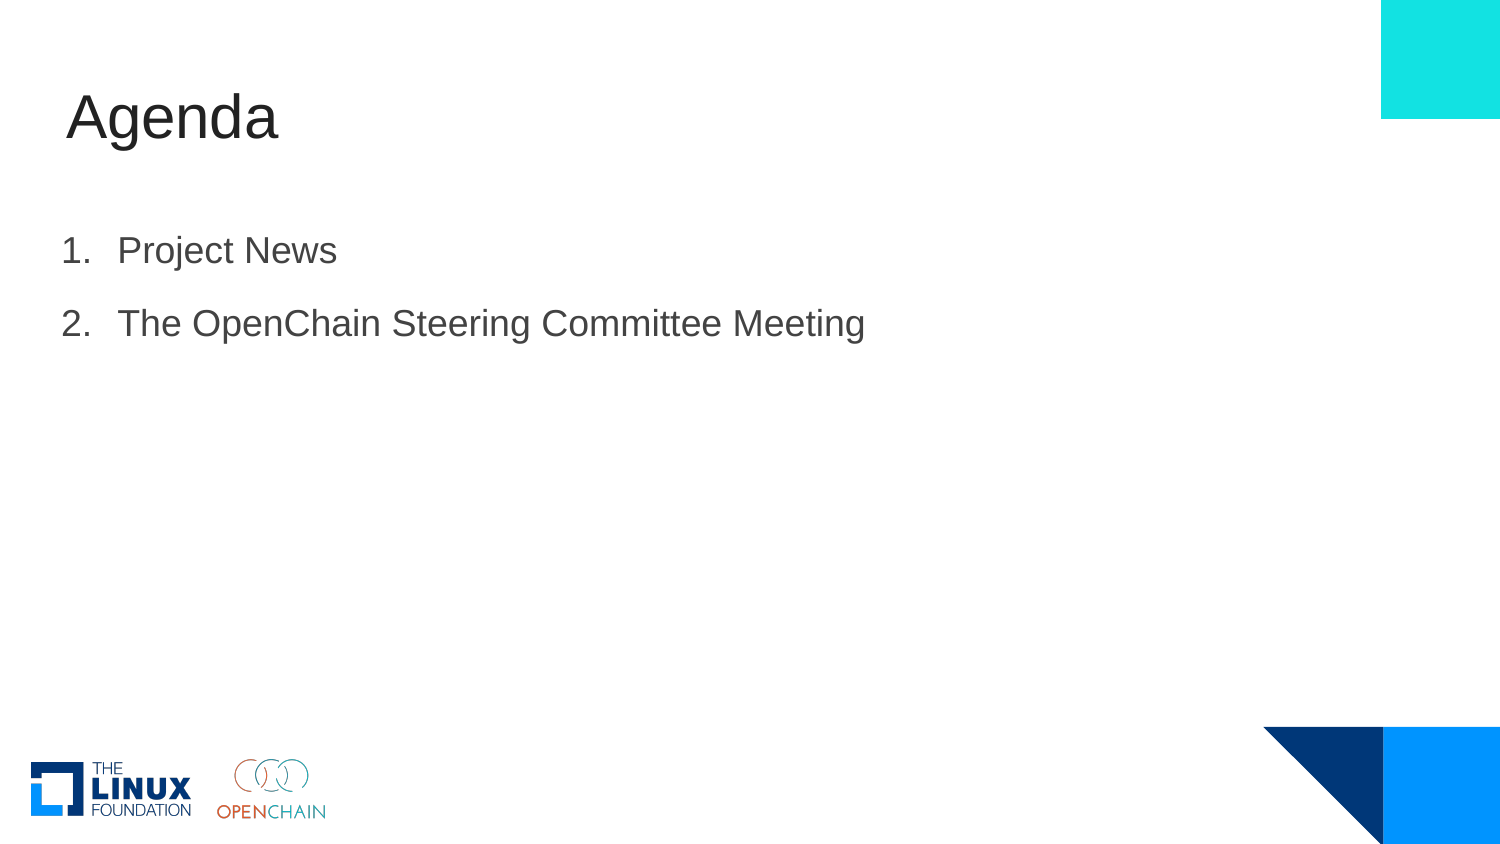

# Agenda
Project News
The OpenChain Steering Committee Meeting